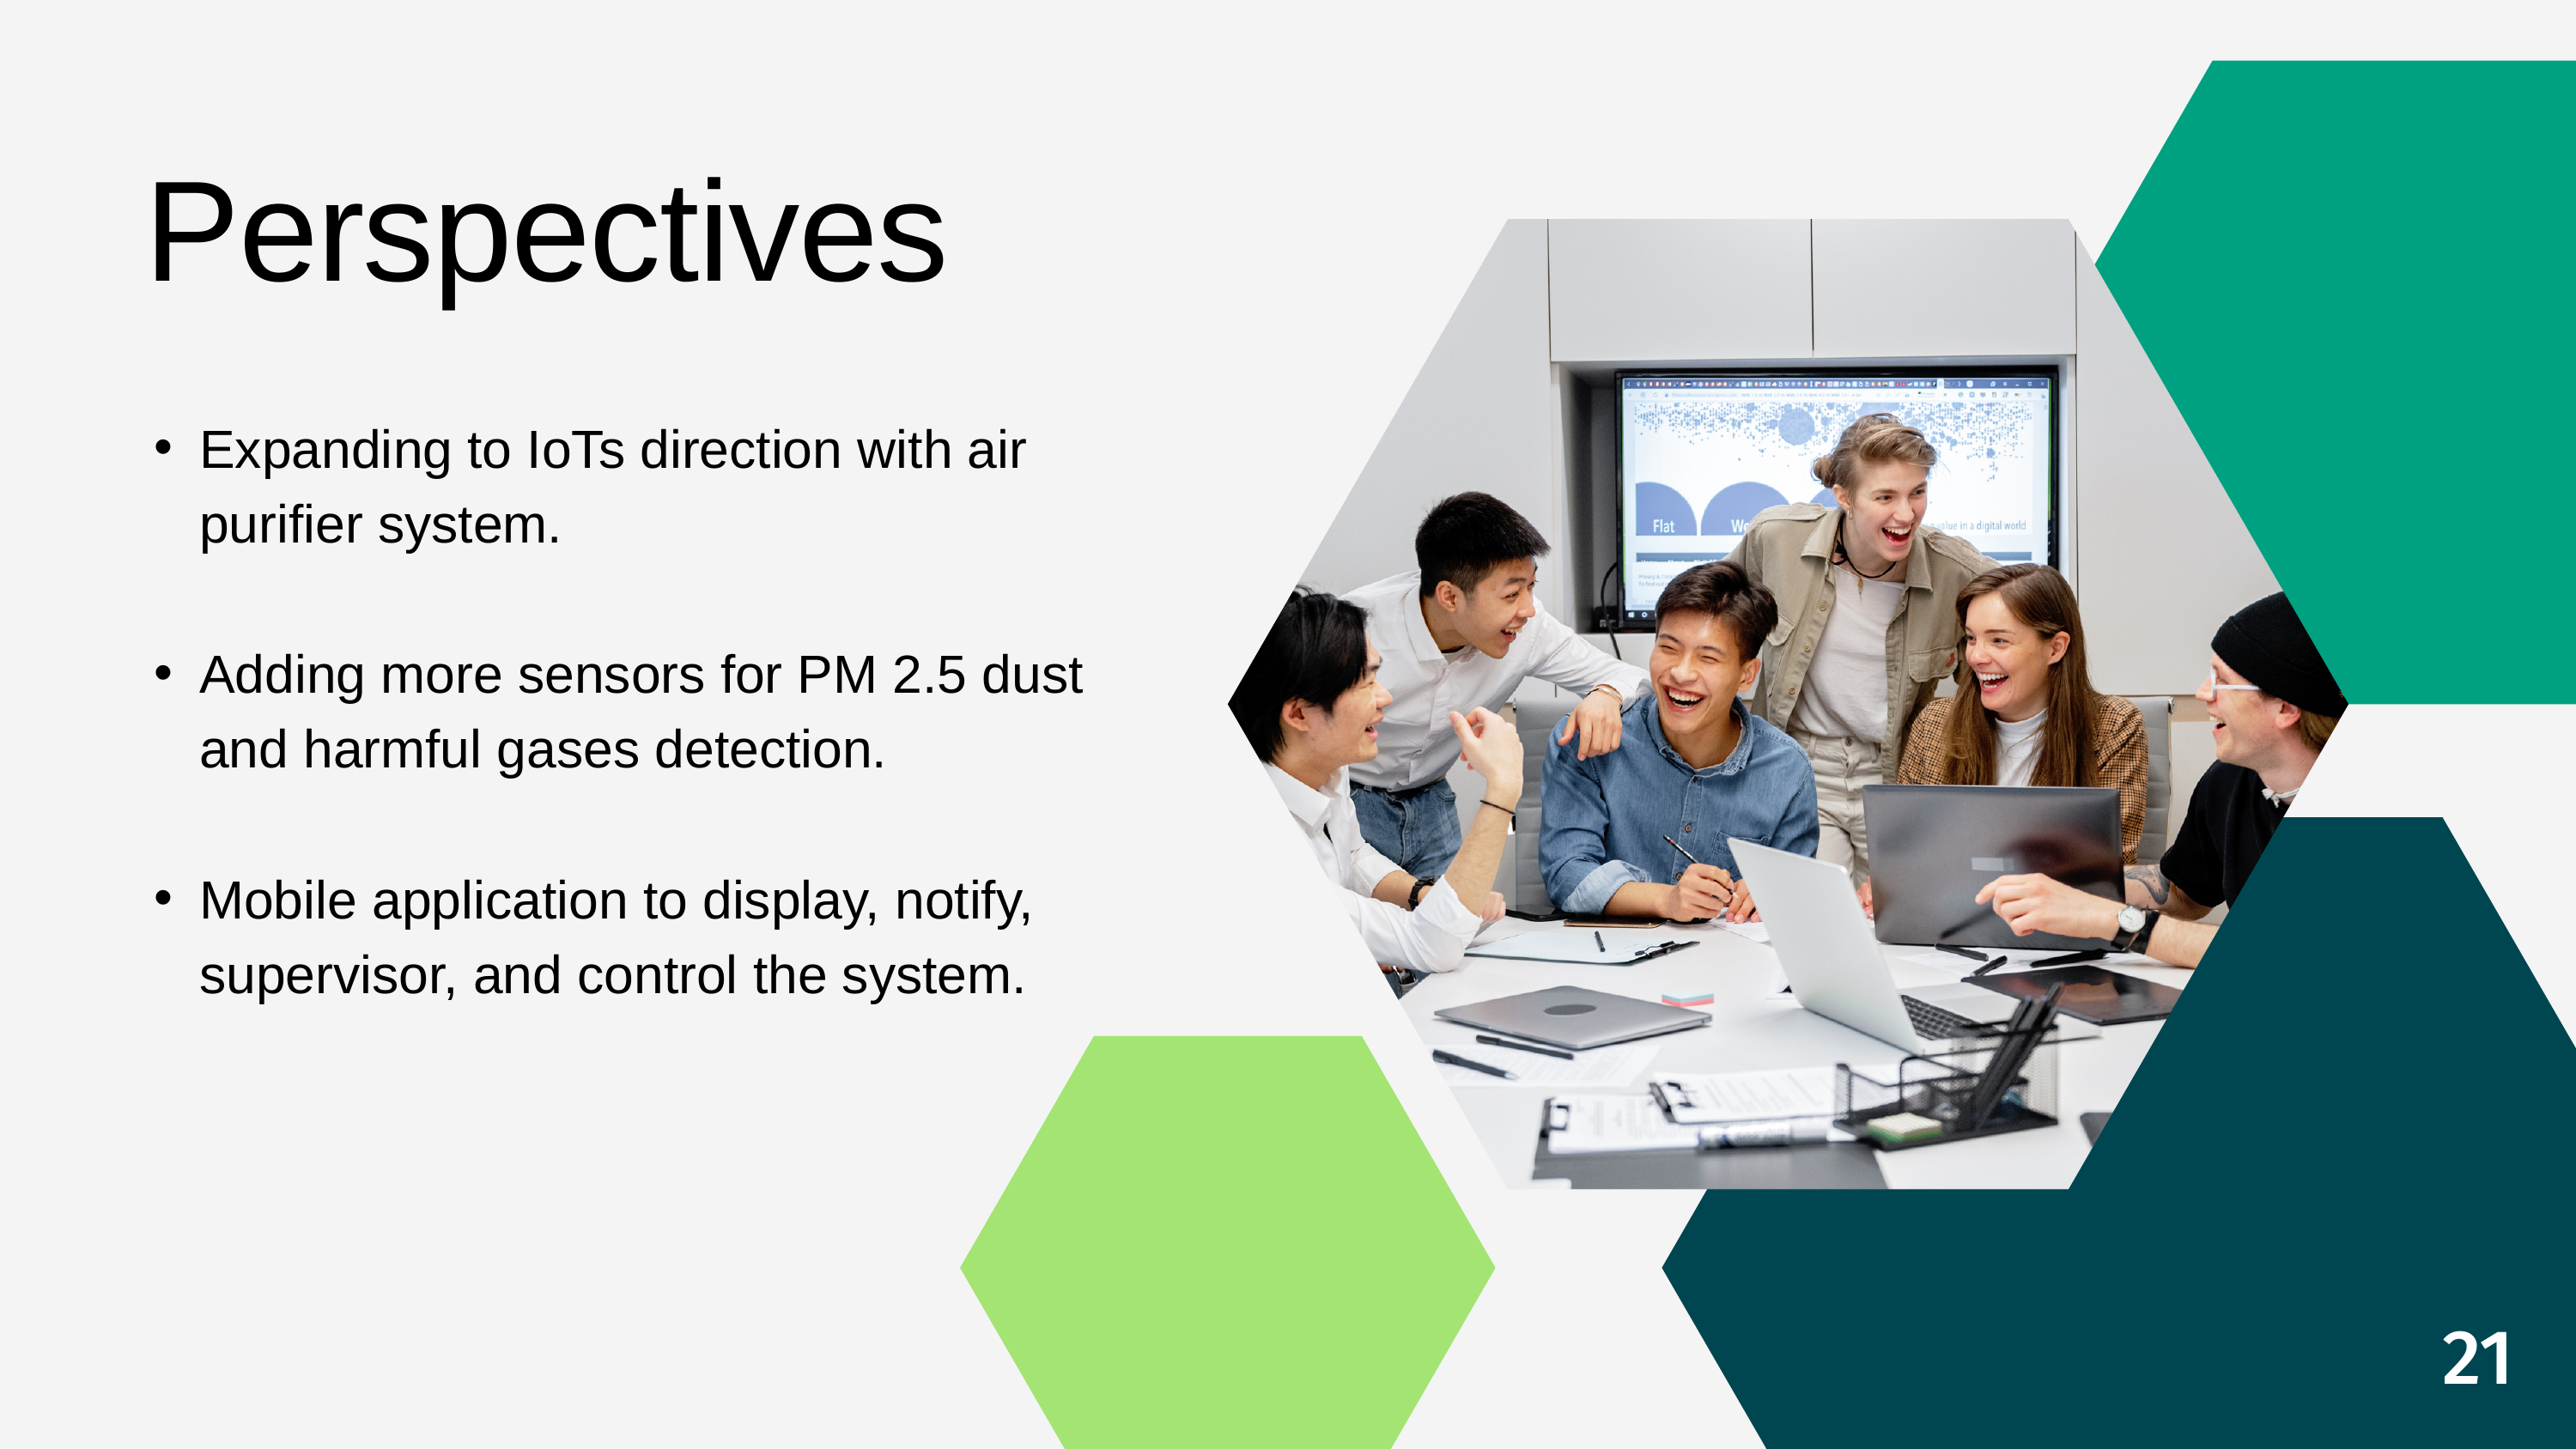

Perspectives

Expanding to IoTs direction with air purifier system.

Adding more sensors for PM 2.5 dust and harmful gases detection.

Mobile application to display, notify, supervisor, and control the system.

21